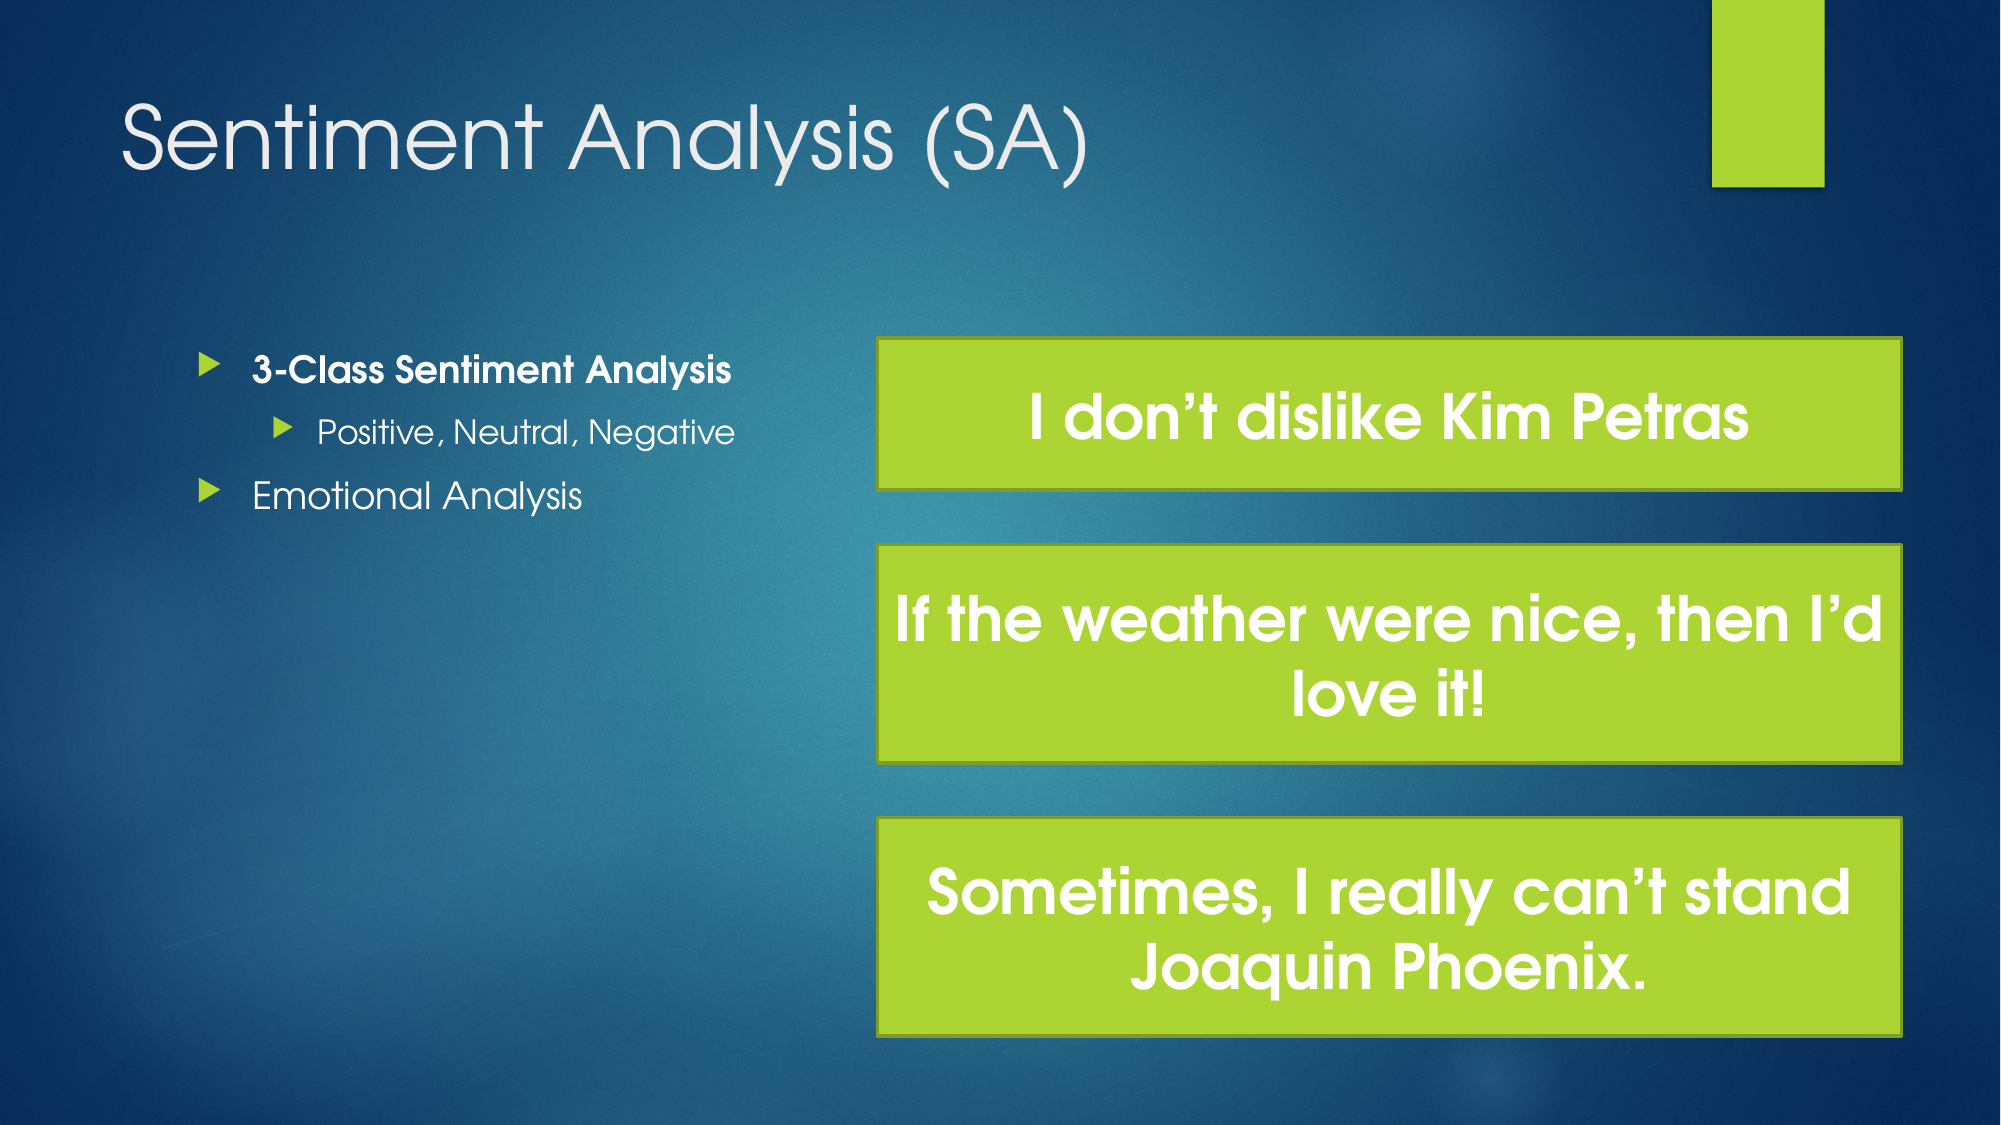

# Sentiment Analysis (SA)
3-Class Sentiment Analysis
Positive, Neutral, Negative
Emotional Analysis
I don’t dislike Kim Petras
If the weather were nice, then I’d love it!
Sometimes, I really can’t stand Joaquin Phoenix.